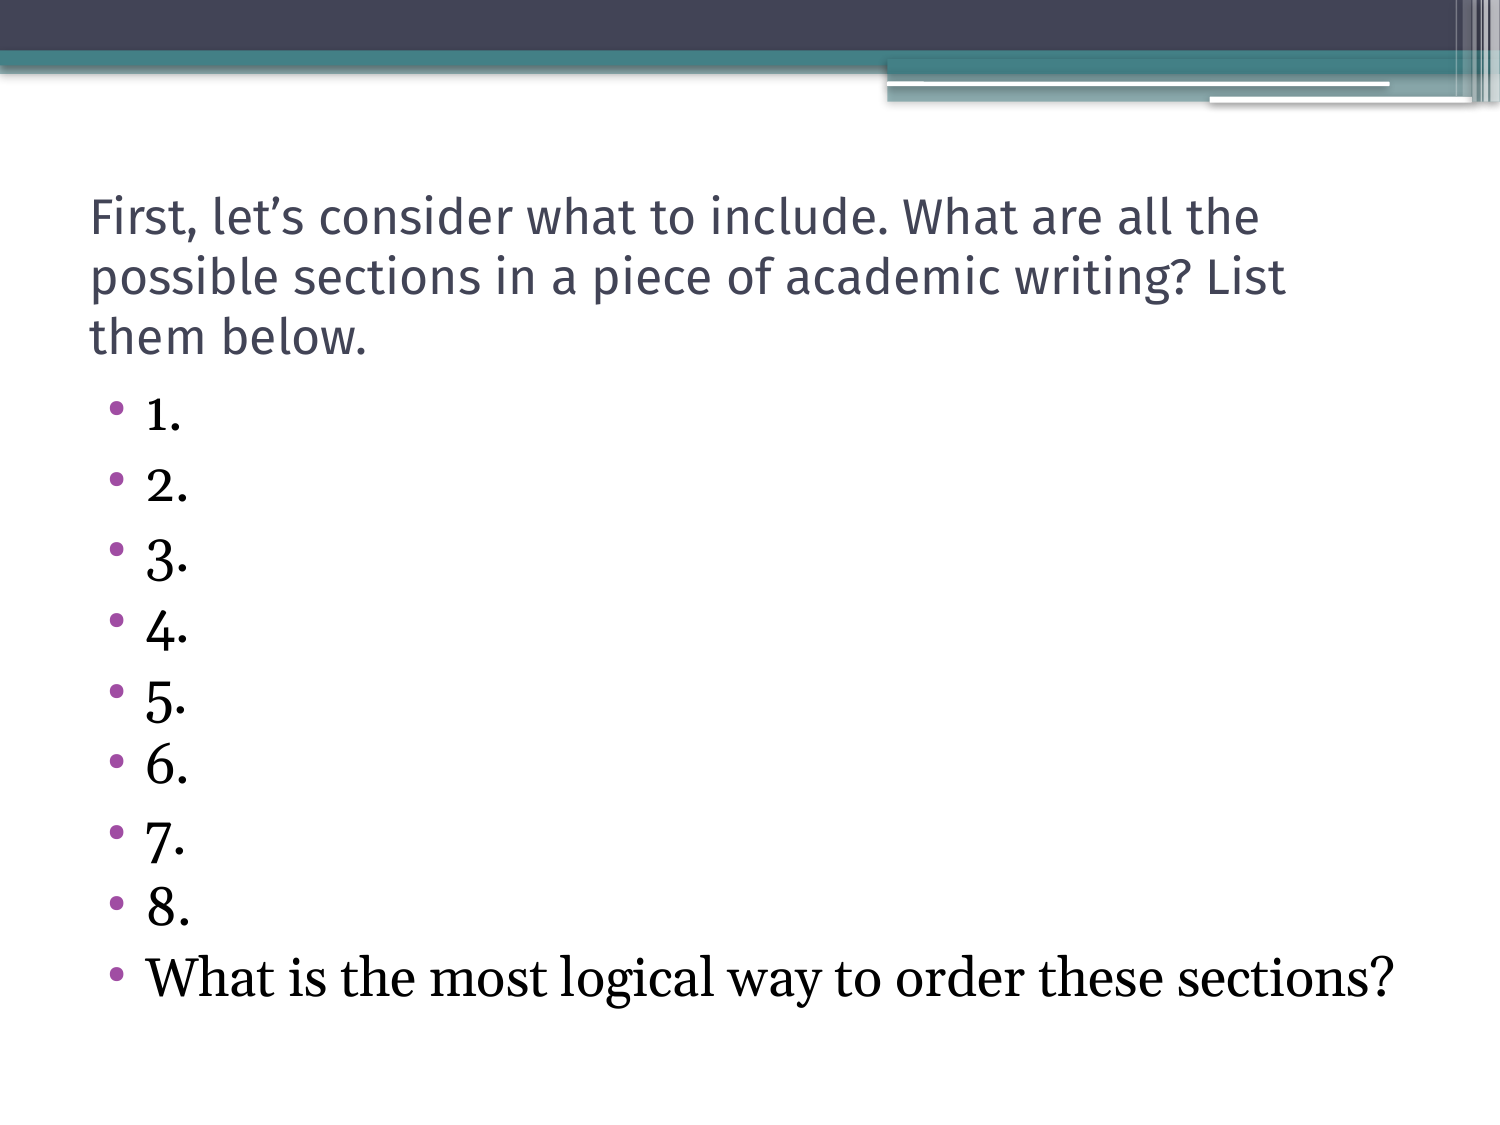

# First, let’s consider what to include. What are all the possible sections in a piece of academic writing? List them below.
1.
2.
3.
4.
5.
6.
7.
8.
What is the most logical way to order these sections?